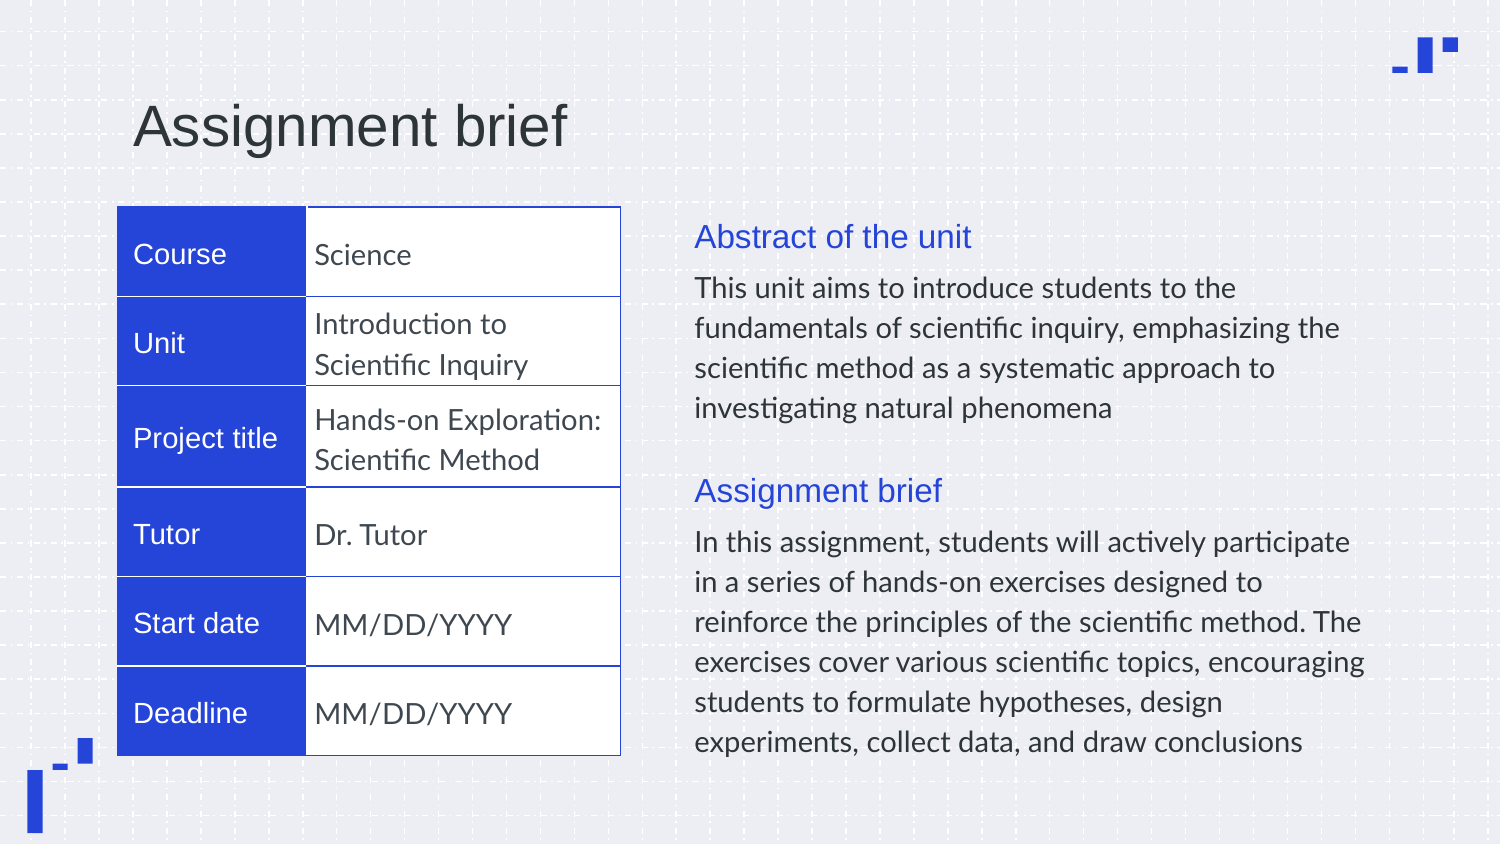

# Assignment brief
Abstract of the unit
| Course | Science |
| --- | --- |
| Unit | Introduction to Scientific Inquiry |
| Project title | Hands-on Exploration: Scientific Method |
| Tutor | Dr. Tutor |
| Start date | MM/DD/YYYY |
| Deadline | MM/DD/YYYY |
This unit aims to introduce students to the fundamentals of scientific inquiry, emphasizing the scientific method as a systematic approach to investigating natural phenomena
Assignment brief
In this assignment, students will actively participate in a series of hands-on exercises designed to reinforce the principles of the scientific method. The exercises cover various scientific topics, encouraging students to formulate hypotheses, design experiments, collect data, and draw conclusions